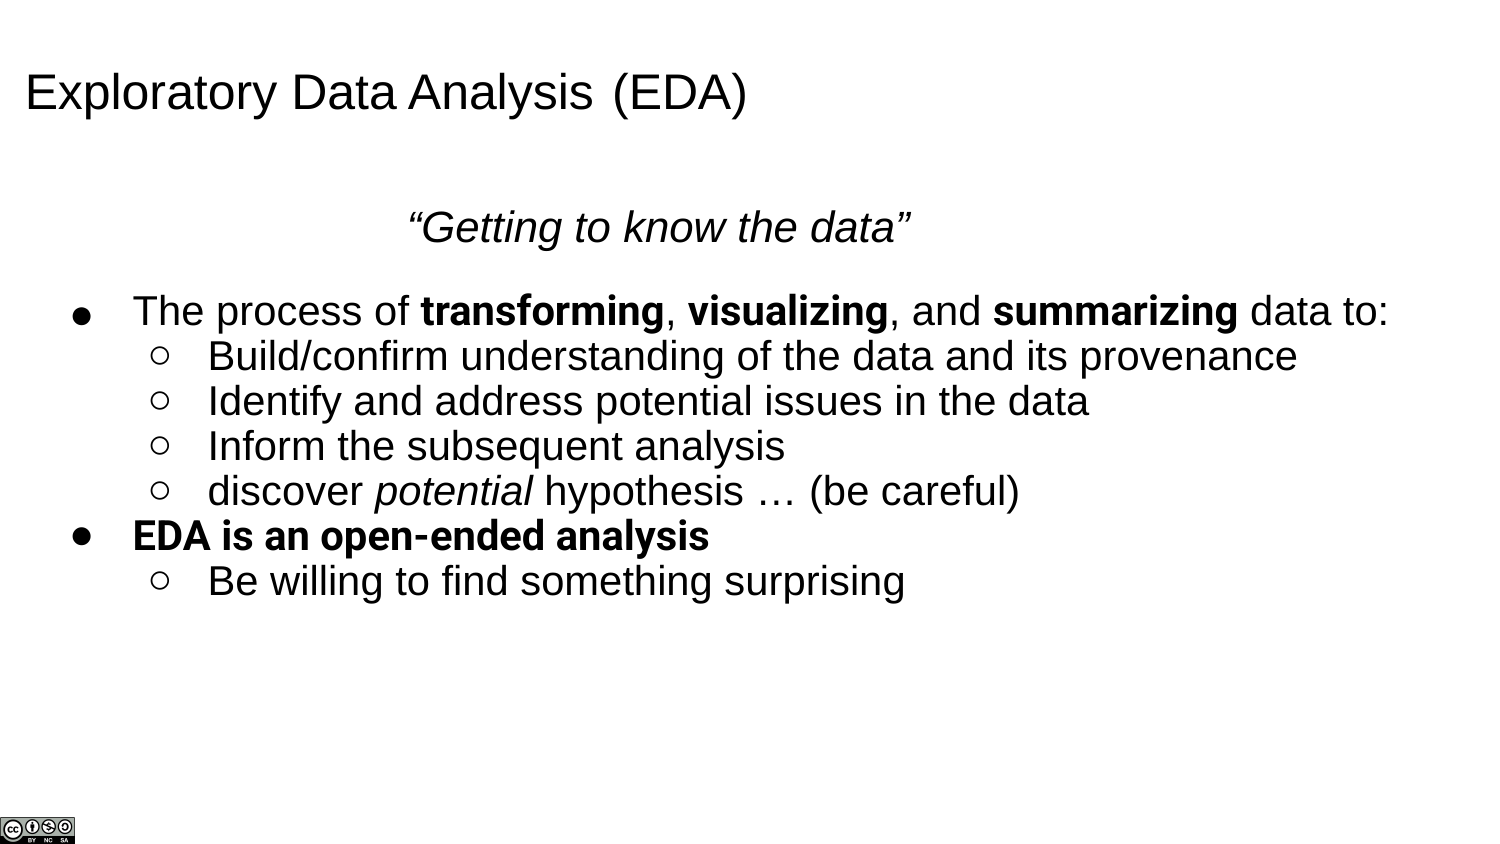

(EDA)
Exploratory Data Analysis
“Getting to know the data”
The process of transforming, visualizing, and summarizing data to:
Build/confirm understanding of the data and its provenance
Identify and address potential issues in the data
Inform the subsequent analysis
discover potential hypothesis … (be careful)
EDA is an open-ended analysis
Be willing to find something surprising